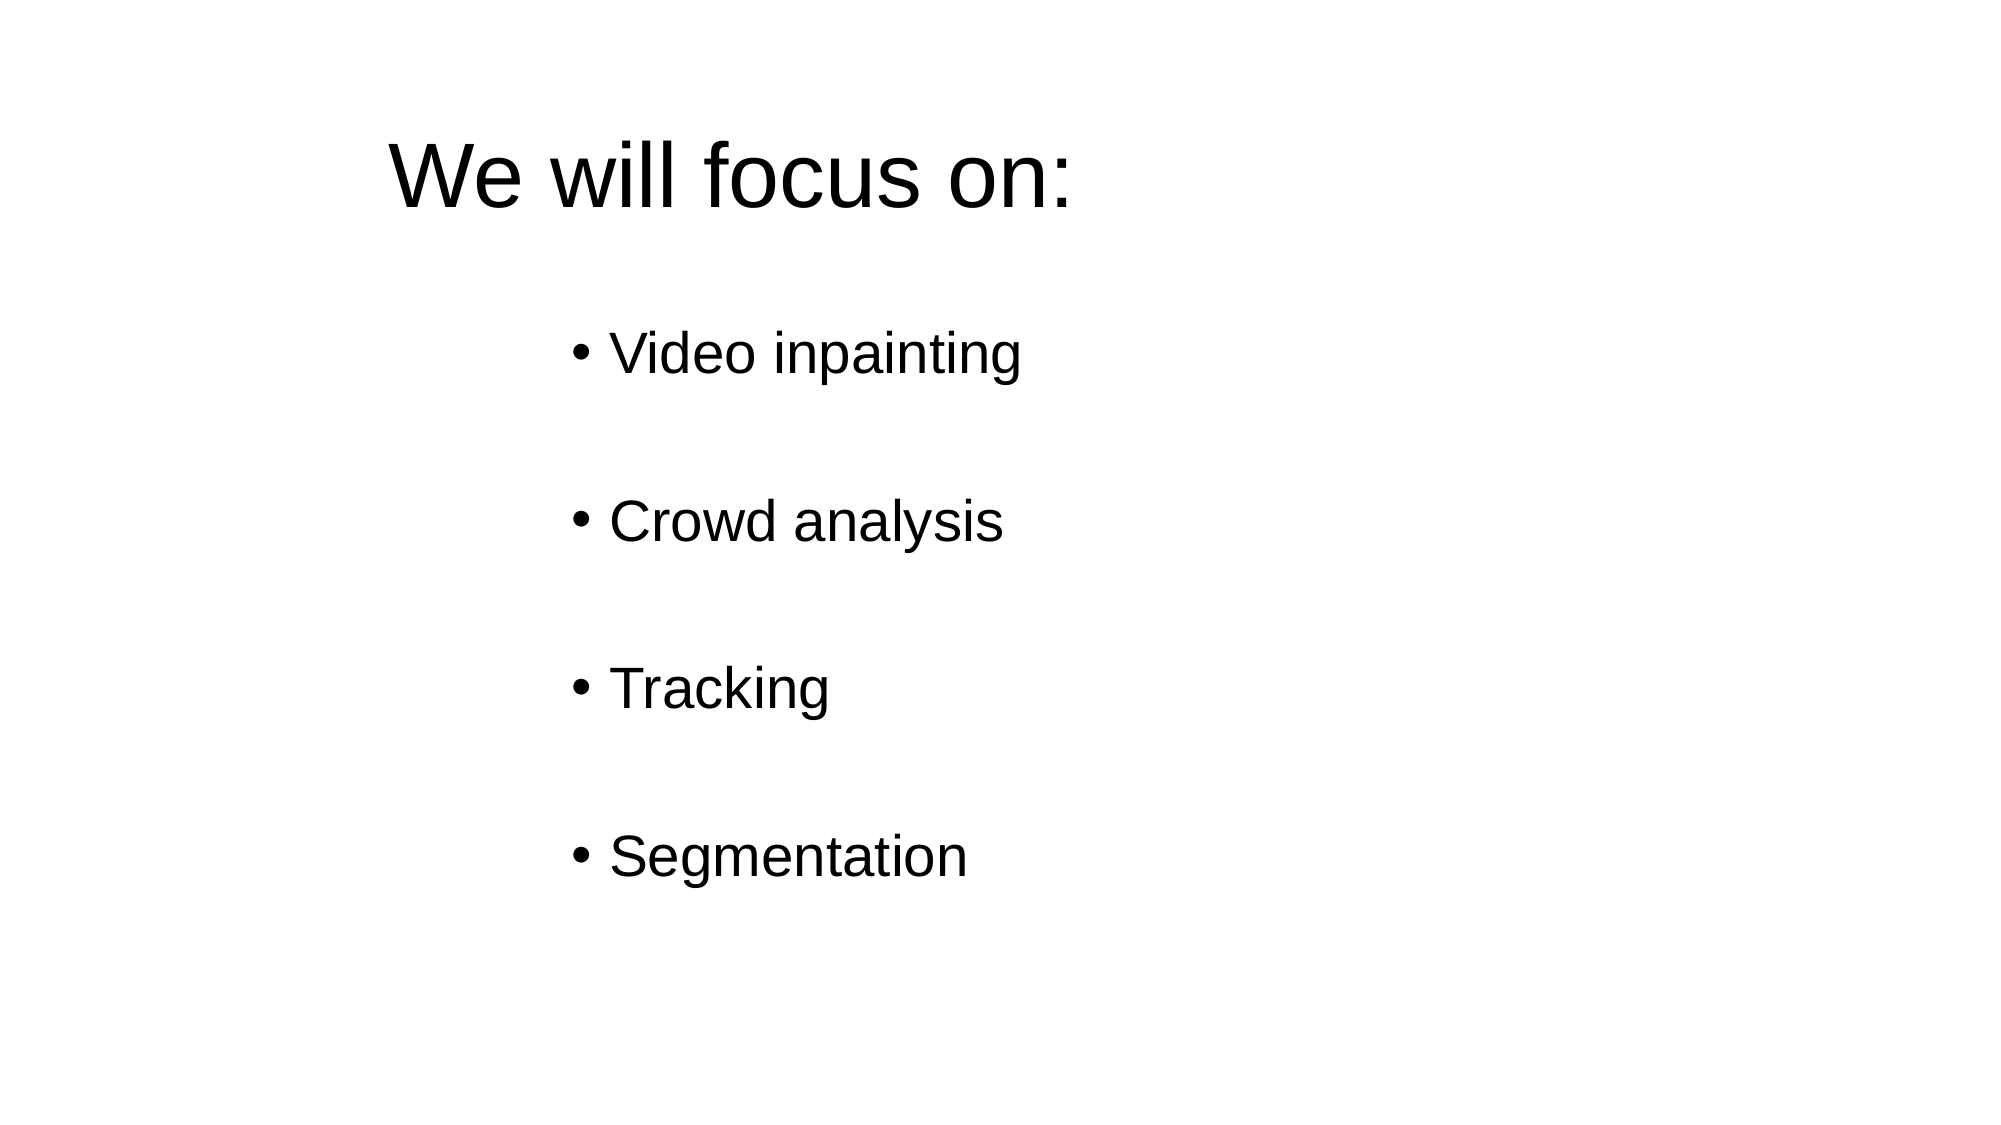

# We will focus on:
Video inpainting

Crowd analysis

Tracking

Segmentation